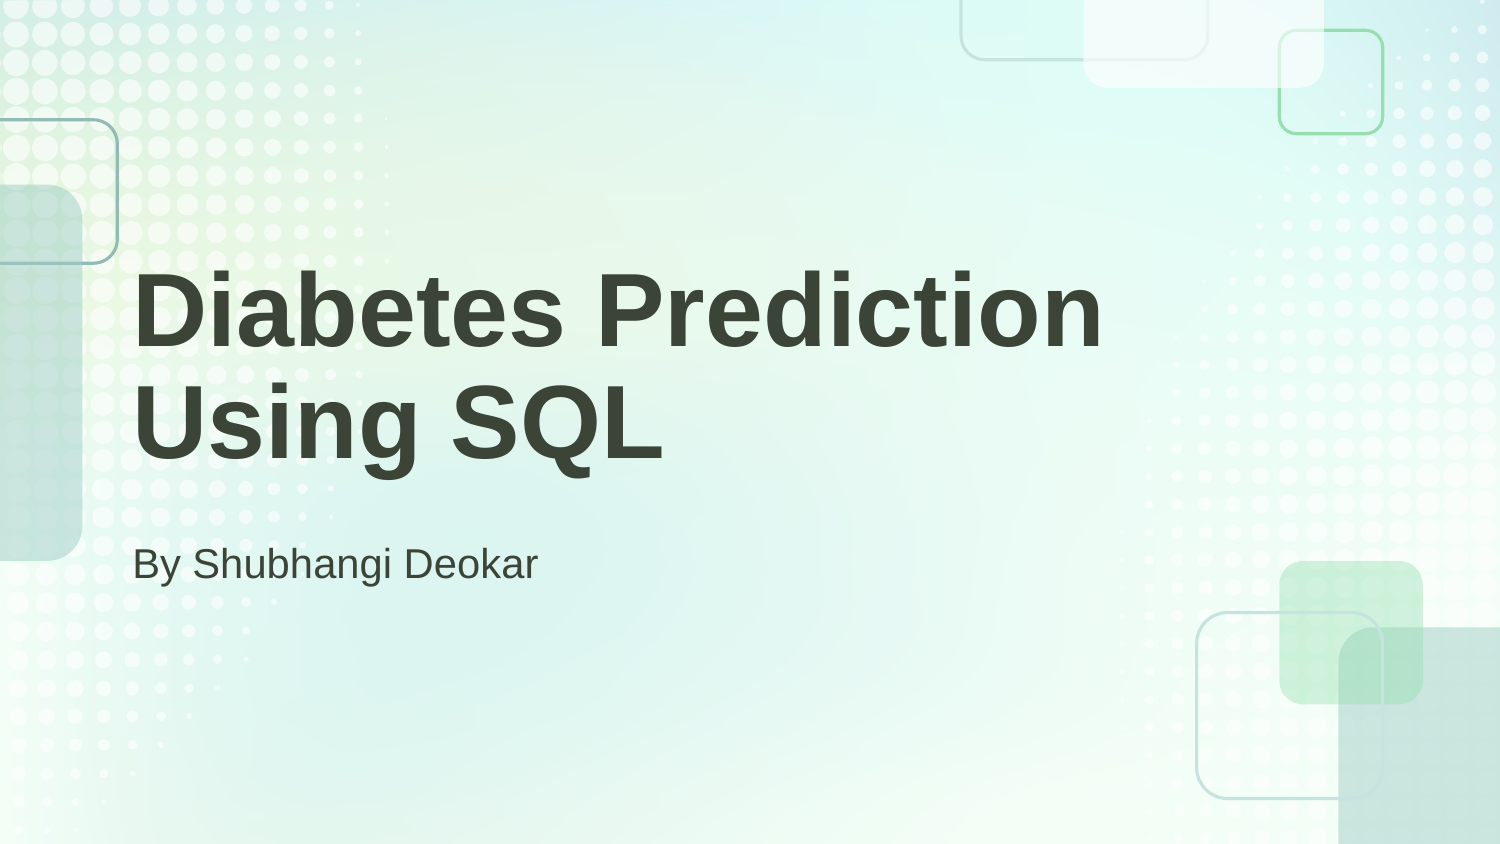

# Diabetes Prediction Using SQL
By Shubhangi Deokar